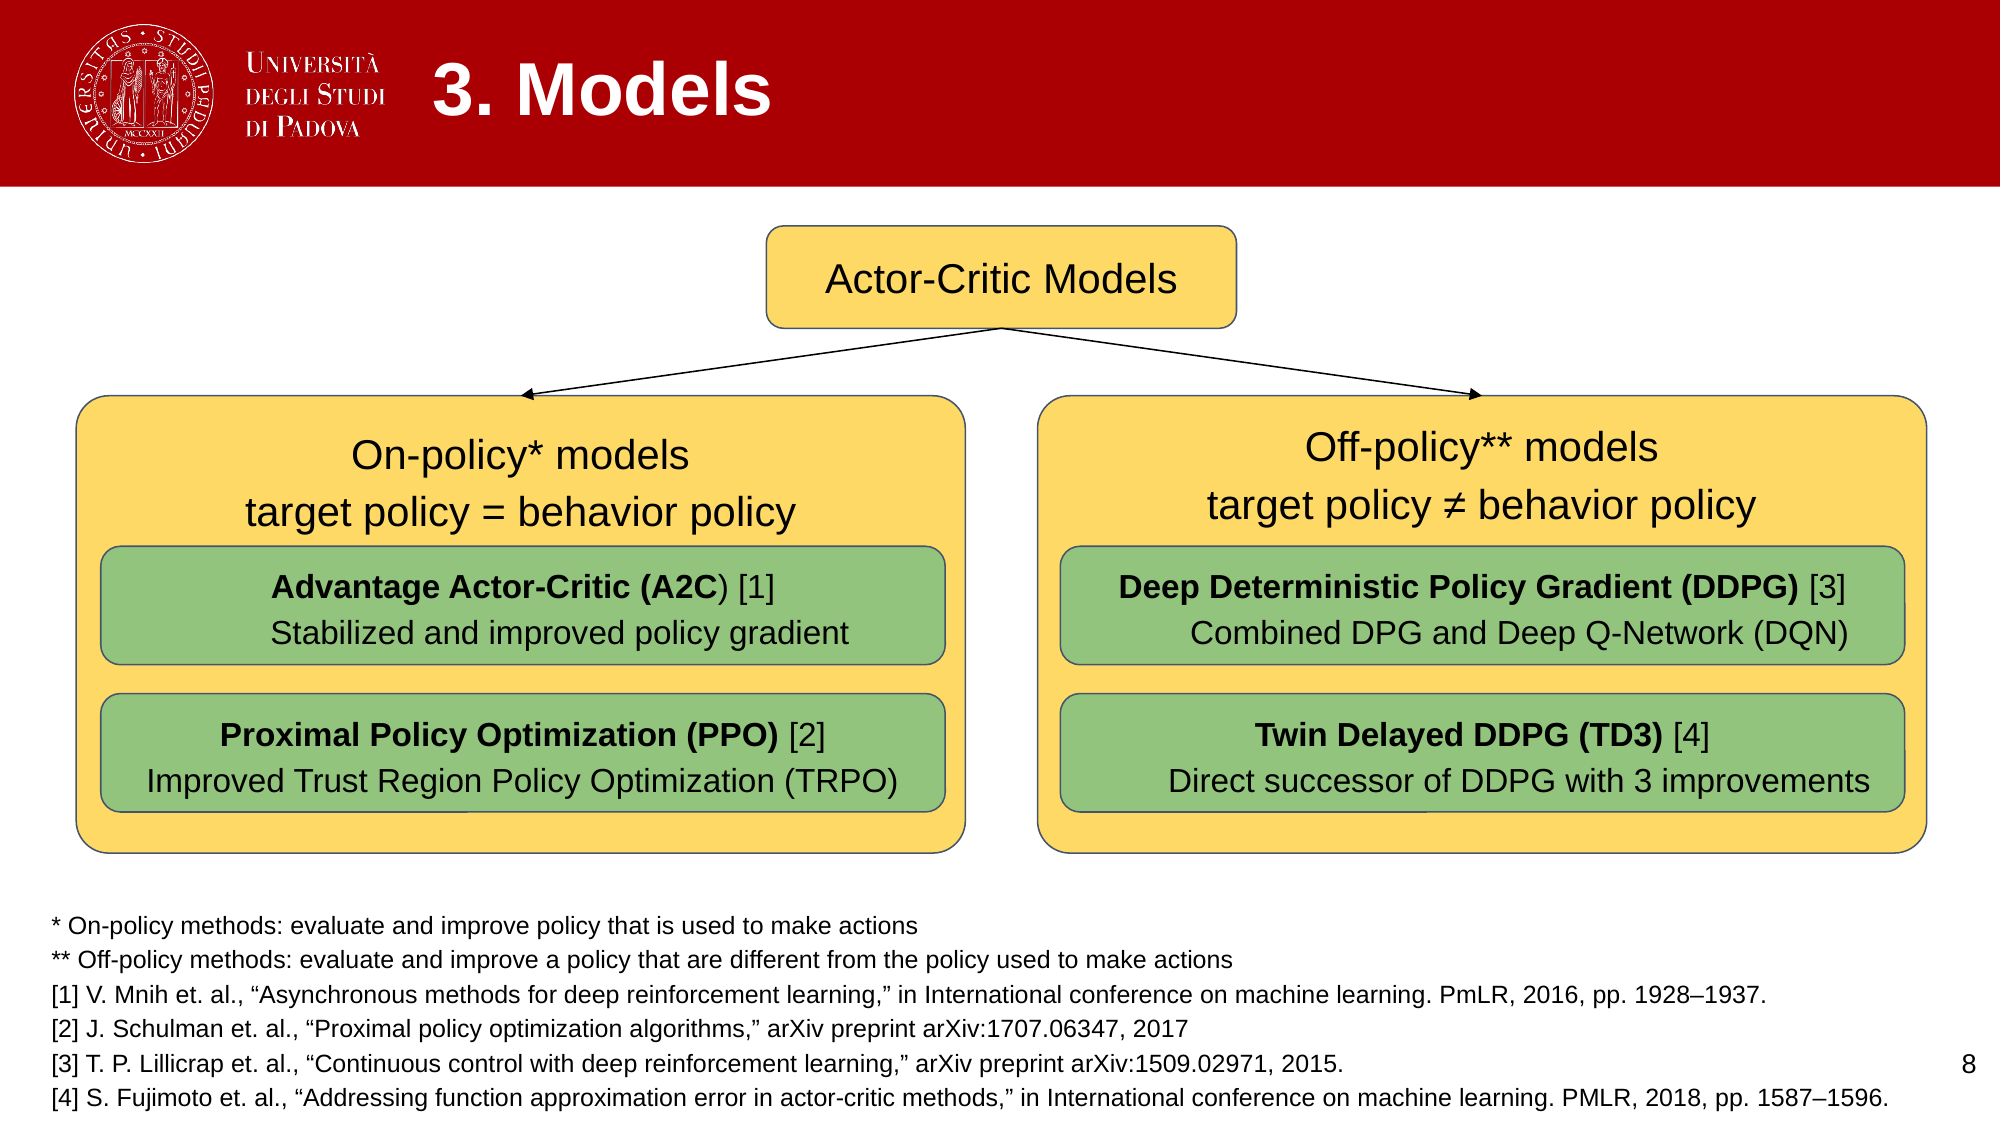

# 3. Models
Actor-Critic Models
On-policy* models
target policy = behavior policy
Off-policy** models
target policy ≠ behavior policy
Advantage Actor-Critic (A2C) [1]
Stabilized and improved policy gradient
Deep Deterministic Policy Gradient (DDPG) [3]
Combined DPG and Deep Q-Network (DQN)
Proximal Policy Optimization (PPO) [2]
Improved Trust Region Policy Optimization (TRPO)
Twin Delayed DDPG (TD3) [4]
Direct successor of DDPG with 3 improvements
* On-policy methods: evaluate and improve policy that is used to make actions
** Off-policy methods: evaluate and improve a policy that are different from the policy used to make actions
[1] V. Mnih et. al., “Asynchronous methods for deep reinforcement learning,” in International conference on machine learning. PmLR, 2016, pp. 1928–1937.
[2] J. Schulman et. al., “Proximal policy optimization algorithms,” arXiv preprint arXiv:1707.06347, 2017
[3] T. P. Lillicrap et. al., “Continuous control with deep reinforcement learning,” arXiv preprint arXiv:1509.02971, 2015.
[4] S. Fujimoto et. al., “Addressing function approximation error in actor-critic methods,” in International conference on machine learning. PMLR, 2018, pp. 1587–1596.
8